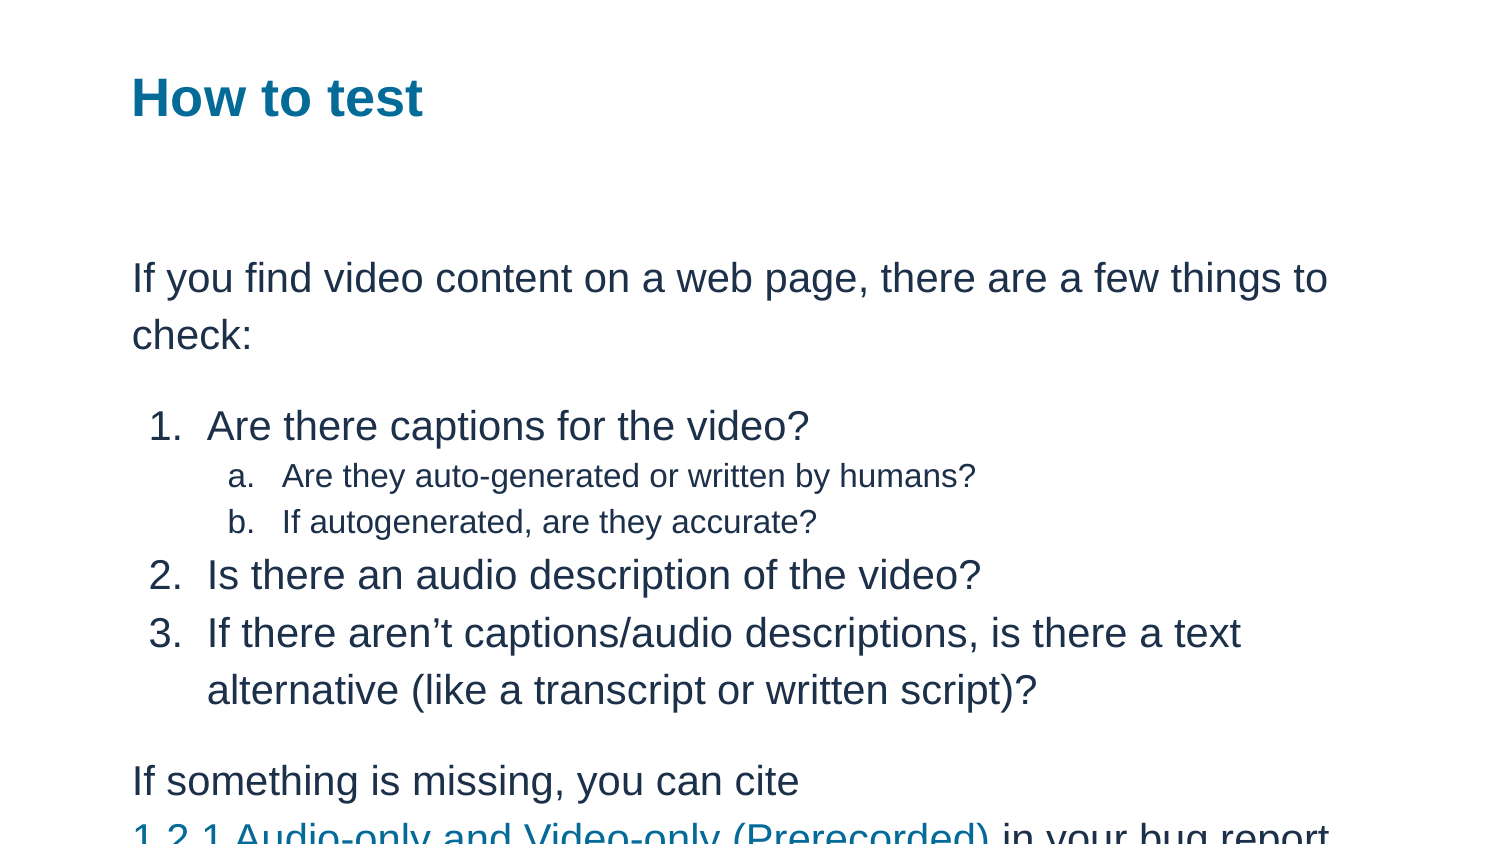

# How to test
If you find video content on a web page, there are a few things to check:
Are there captions for the video?
Are they auto-generated or written by humans?
If autogenerated, are they accurate?
Is there an audio description of the video?
If there aren’t captions/audio descriptions, is there a text alternative (like a transcript or written script)?
If something is missing, you can cite 1.2.1 Audio-only and Video-only (Prerecorded) in your bug report.